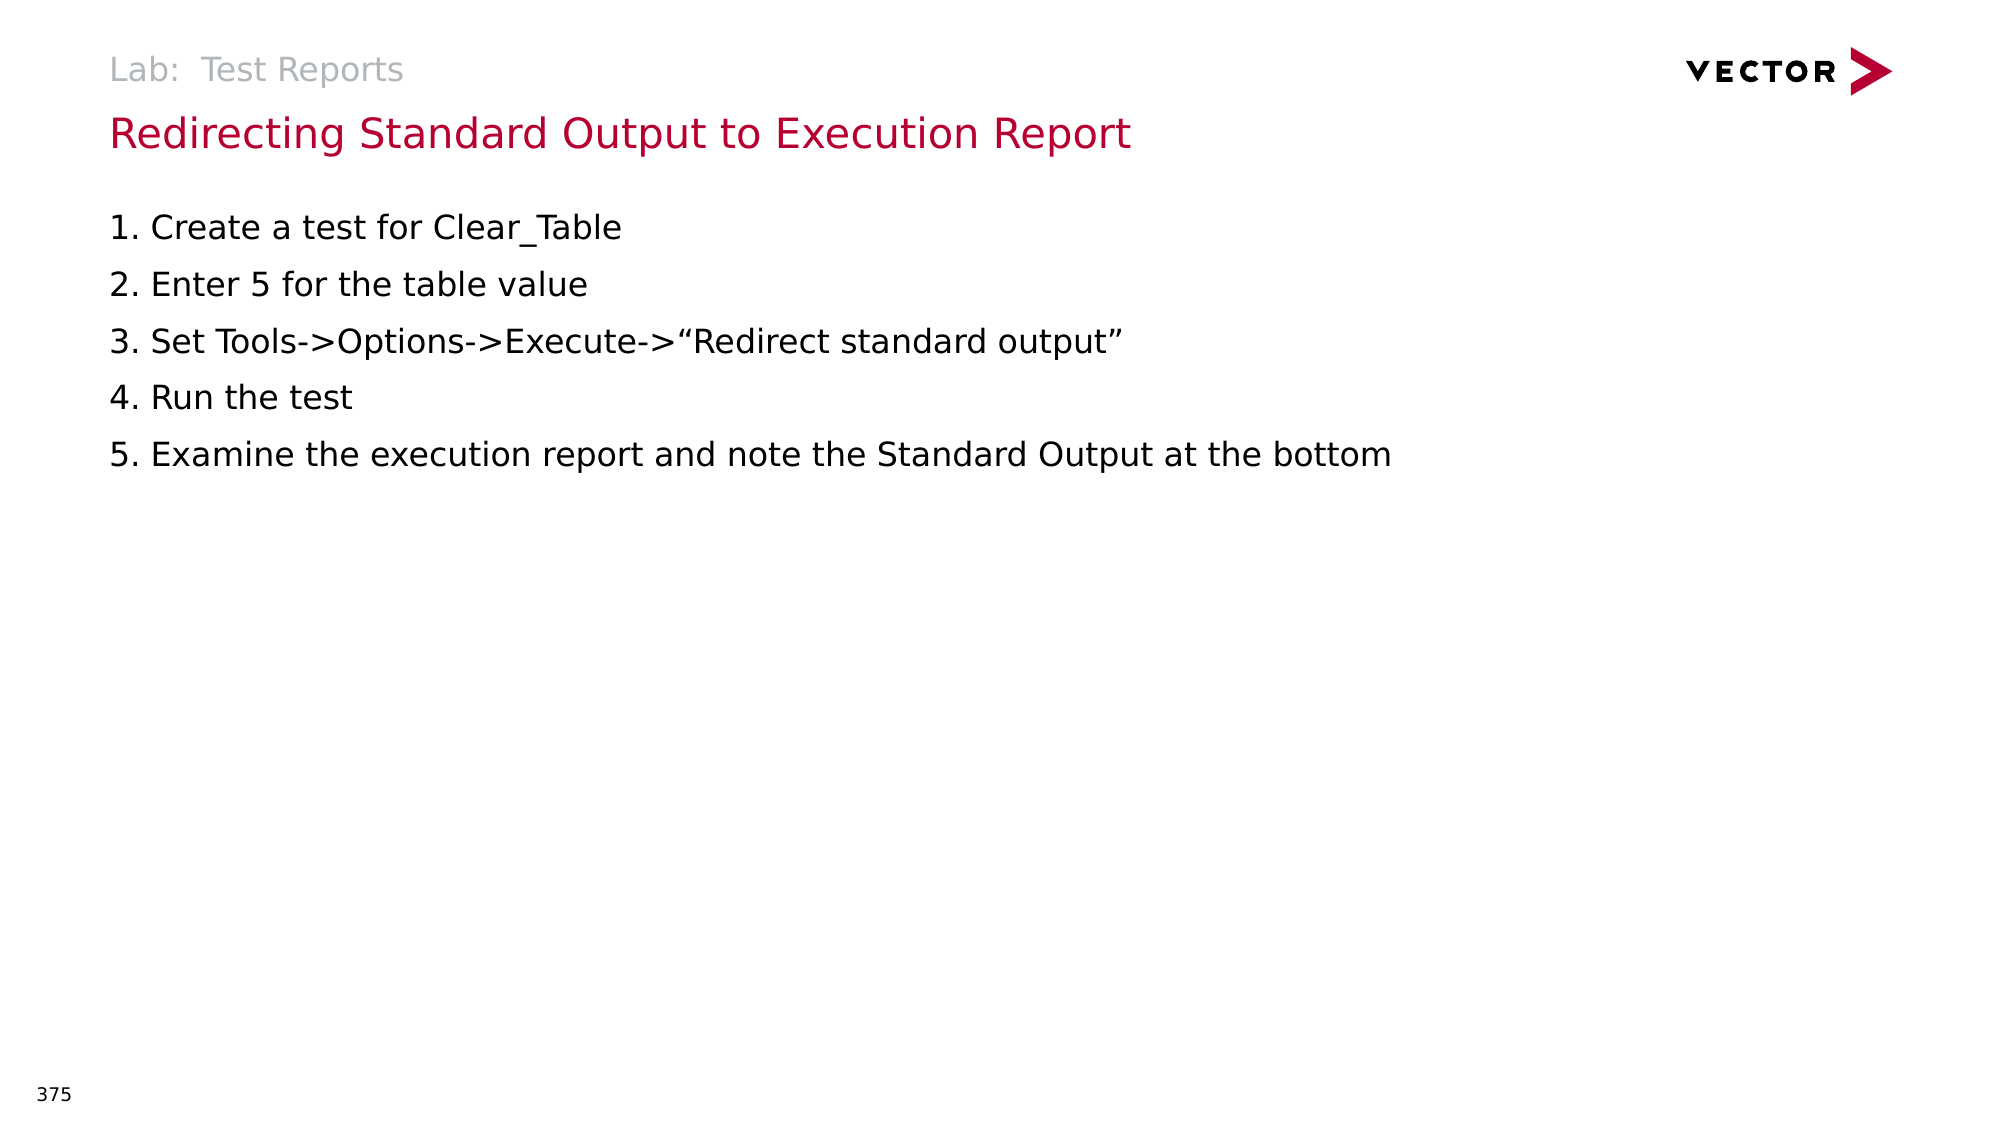

# Lab:  Test Reports
Redirecting Standard Output to Execution Report
Create a test for Clear_Table
Enter 5 for the table value
Set Tools->Options->Execute->“Redirect standard output”
Run the test
Examine the execution report and note the Standard Output at the bottom